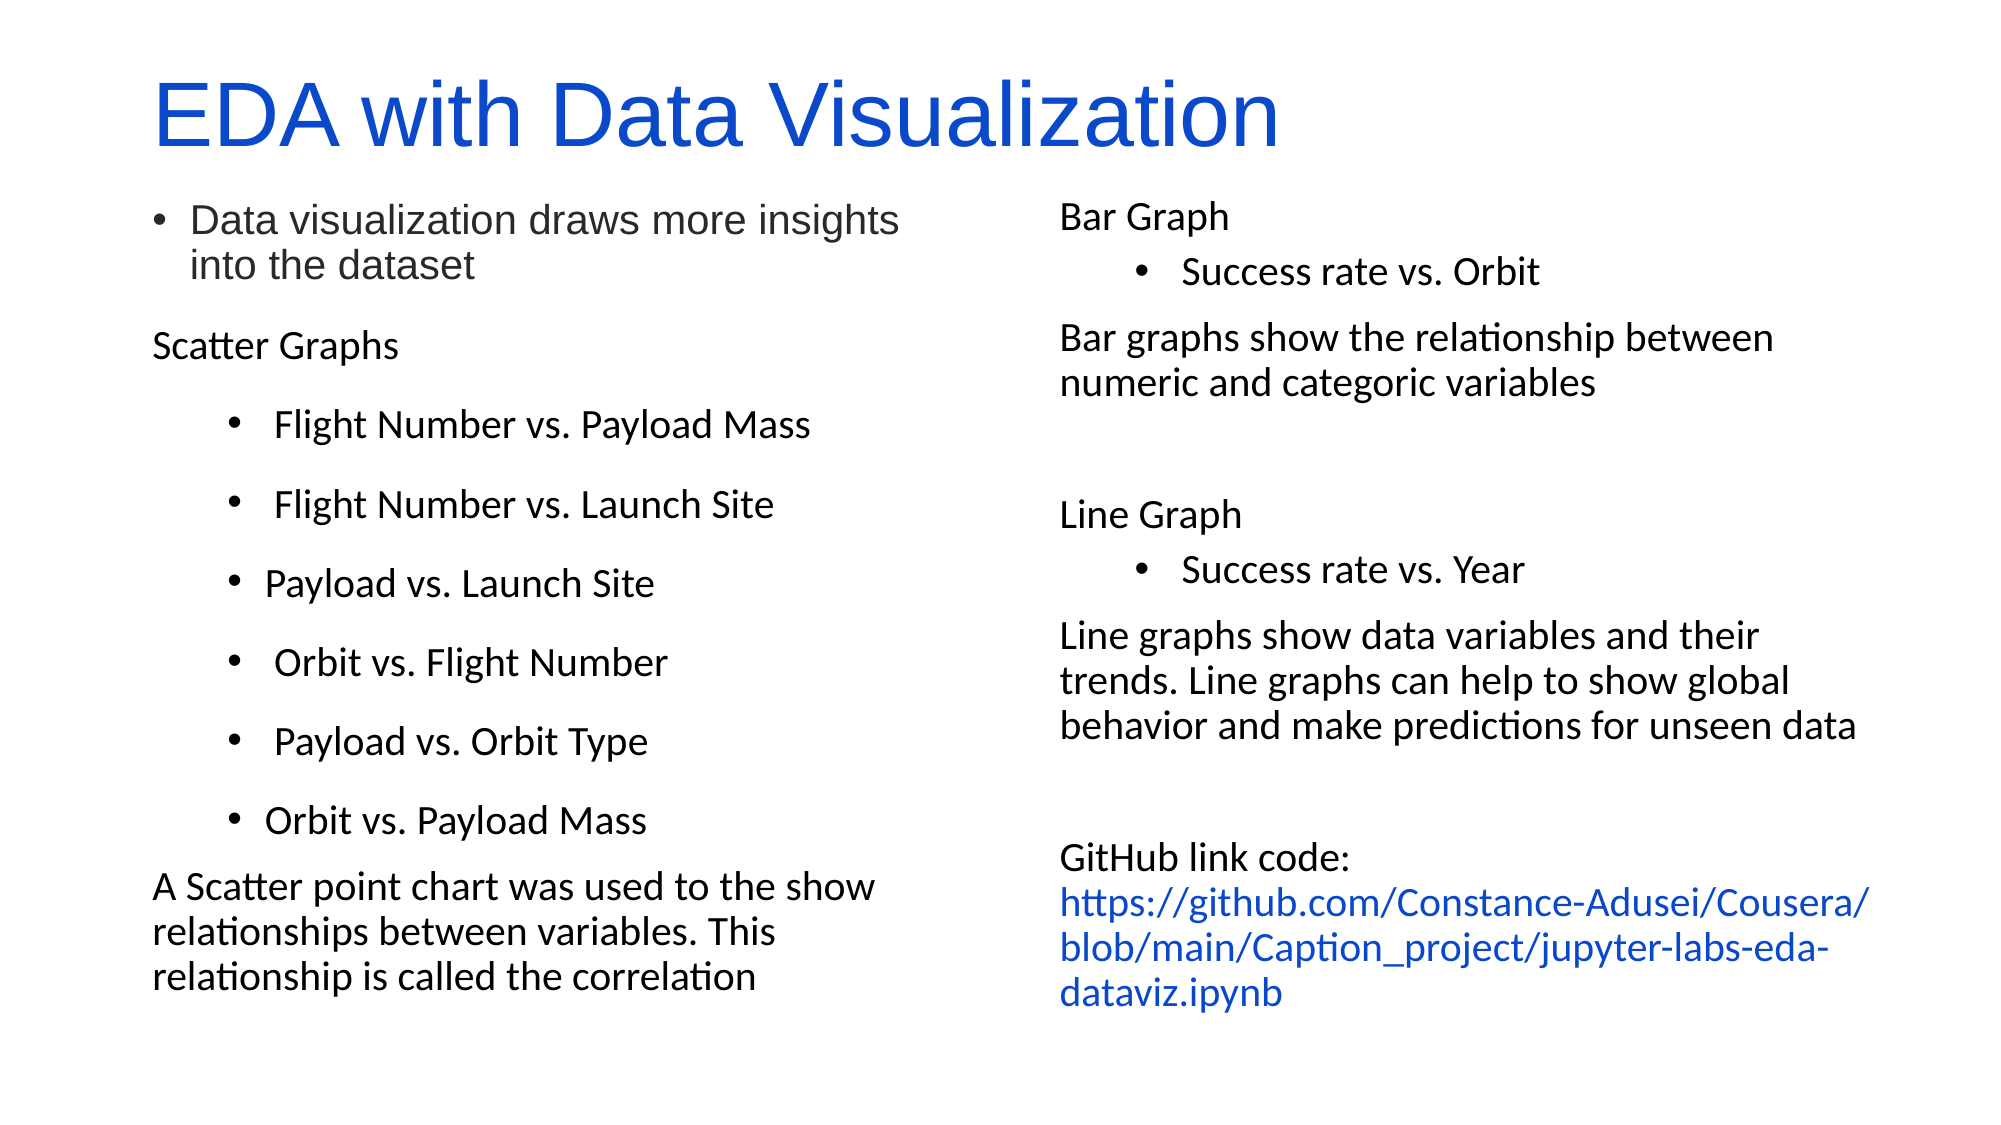

# EDA with Data Visualization
Bar Graph
 Success rate vs. Orbit
Bar graphs show the relationship between numeric and categoric variables

Line Graph
 Success rate vs. Year
Line graphs show data variables and their trends. Line graphs can help to show global behavior and make predictions for unseen data

GitHub link code: https://github.com/Constance-Adusei/Cousera/blob/main/Caption_project/jupyter-labs-eda-dataviz.ipynb
Data visualization draws more insights into the dataset
Scatter Graphs
 Flight Number vs. Payload Mass
 Flight Number vs. Launch Site
Payload vs. Launch Site
 Orbit vs. Flight Number
 Payload vs. Orbit Type
Orbit vs. Payload Mass
A Scatter point chart was used to the show relationships between variables. This relationship is called the correlation